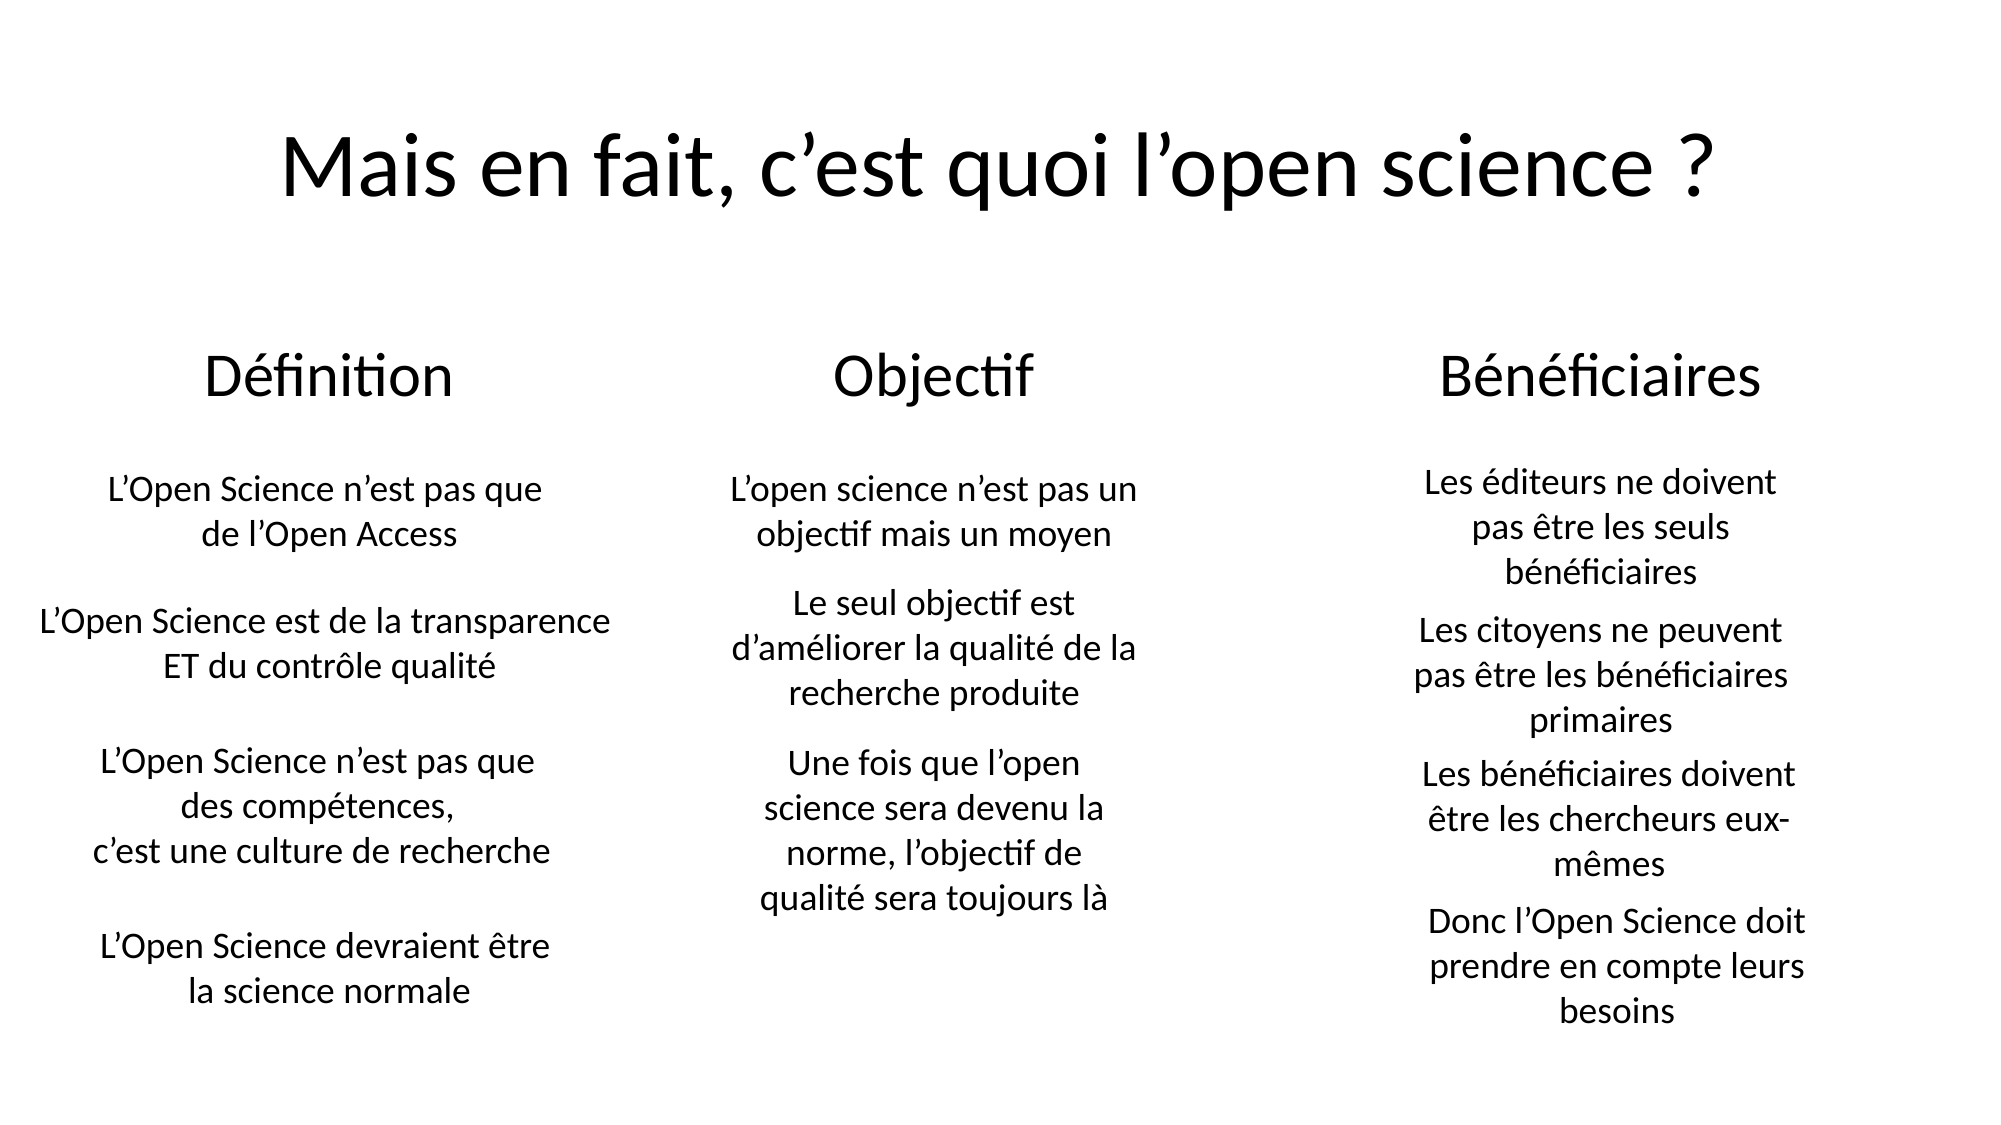

# Mais en fait, c’est quoi l’open science ?
Définition
Objectif
Bénéficiaires
Les éditeurs ne doivent pas être les seuls bénéficiaires
L’open science n’est pas un objectif mais un moyen
L’Open Science n’est pas que
de l’Open Access
Le seul objectif est d’améliorer la qualité de la recherche produite
L’Open Science est de la transparence
ET du contrôle qualité
Les citoyens ne peuvent pas être les bénéficiaires primaires
L’Open Science n’est pas que
des compétences,
c’est une culture de recherche
Une fois que l’open science sera devenu la norme, l’objectif de qualité sera toujours là
Les bénéficiaires doivent être les chercheurs eux-mêmes
Donc l’Open Science doit prendre en compte leurs besoins
L’Open Science devraient être
la science normale